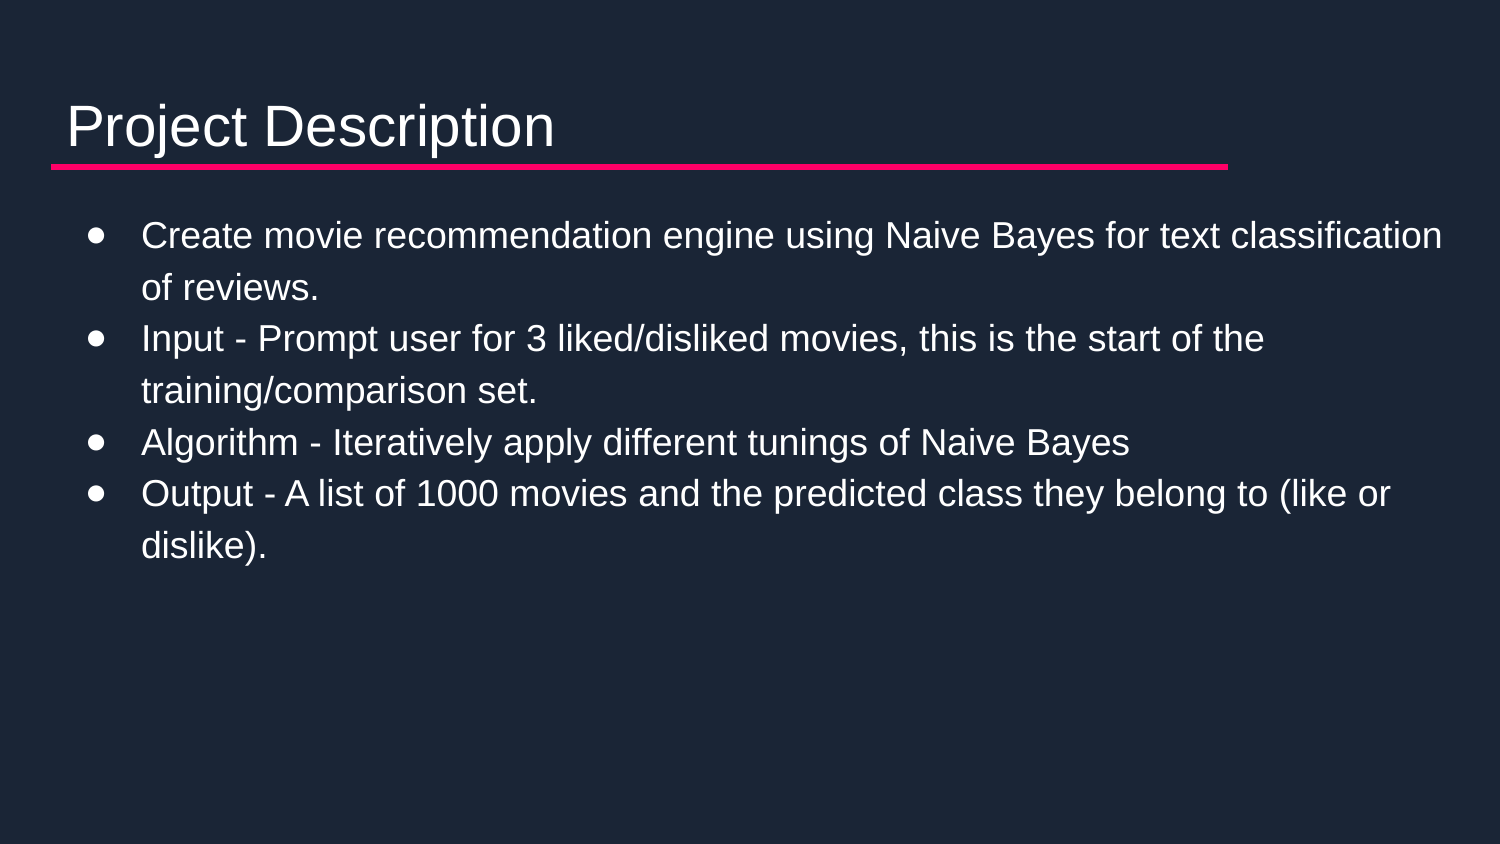

# Project Description
Create movie recommendation engine using Naive Bayes for text classification of reviews.
Input - Prompt user for 3 liked/disliked movies, this is the start of the training/comparison set.
Algorithm - Iteratively apply different tunings of Naive Bayes
Output - A list of 1000 movies and the predicted class they belong to (like or dislike).